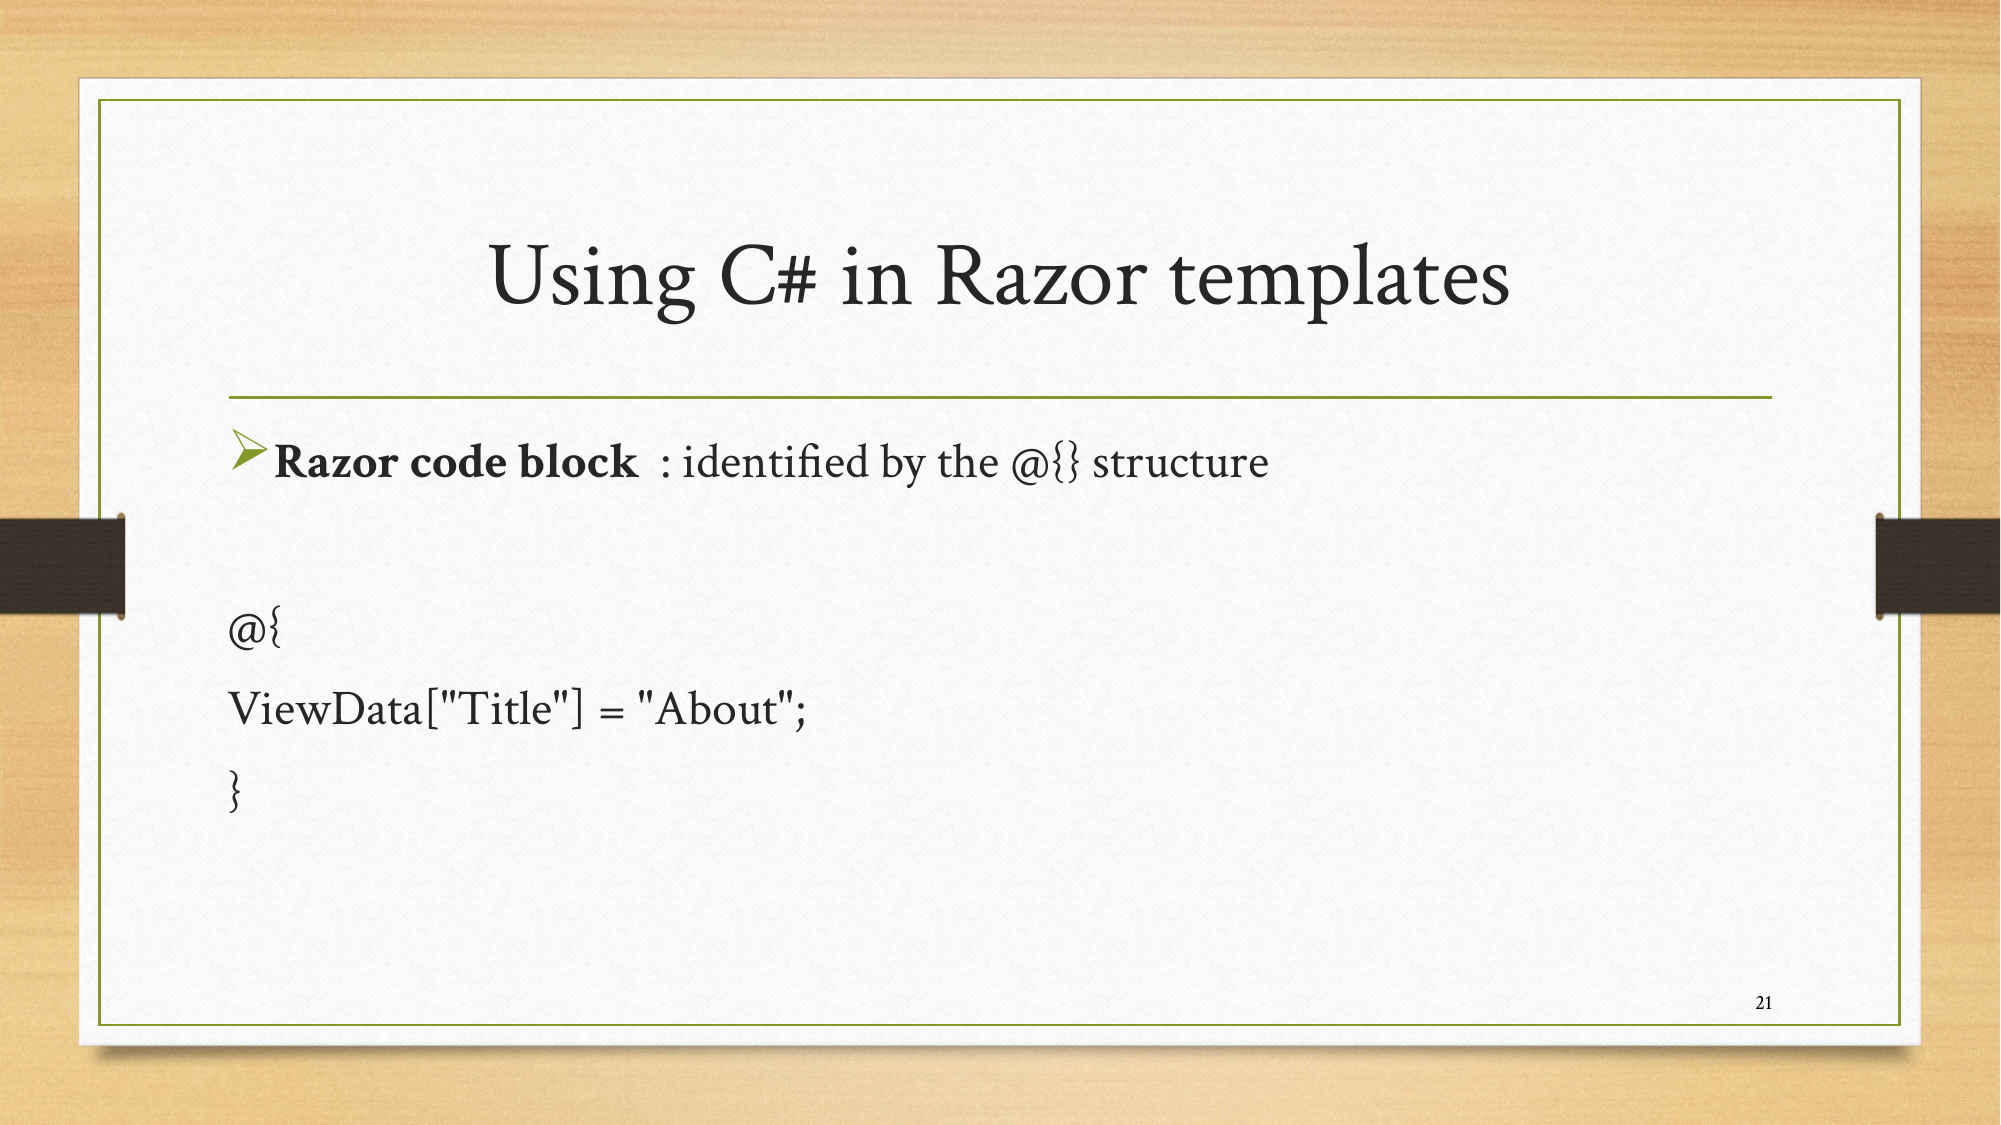

# Using C# in Razor templates
Razor code block  : identified by the @{} structure

@{
ViewData["Title"] = "About";
}
21